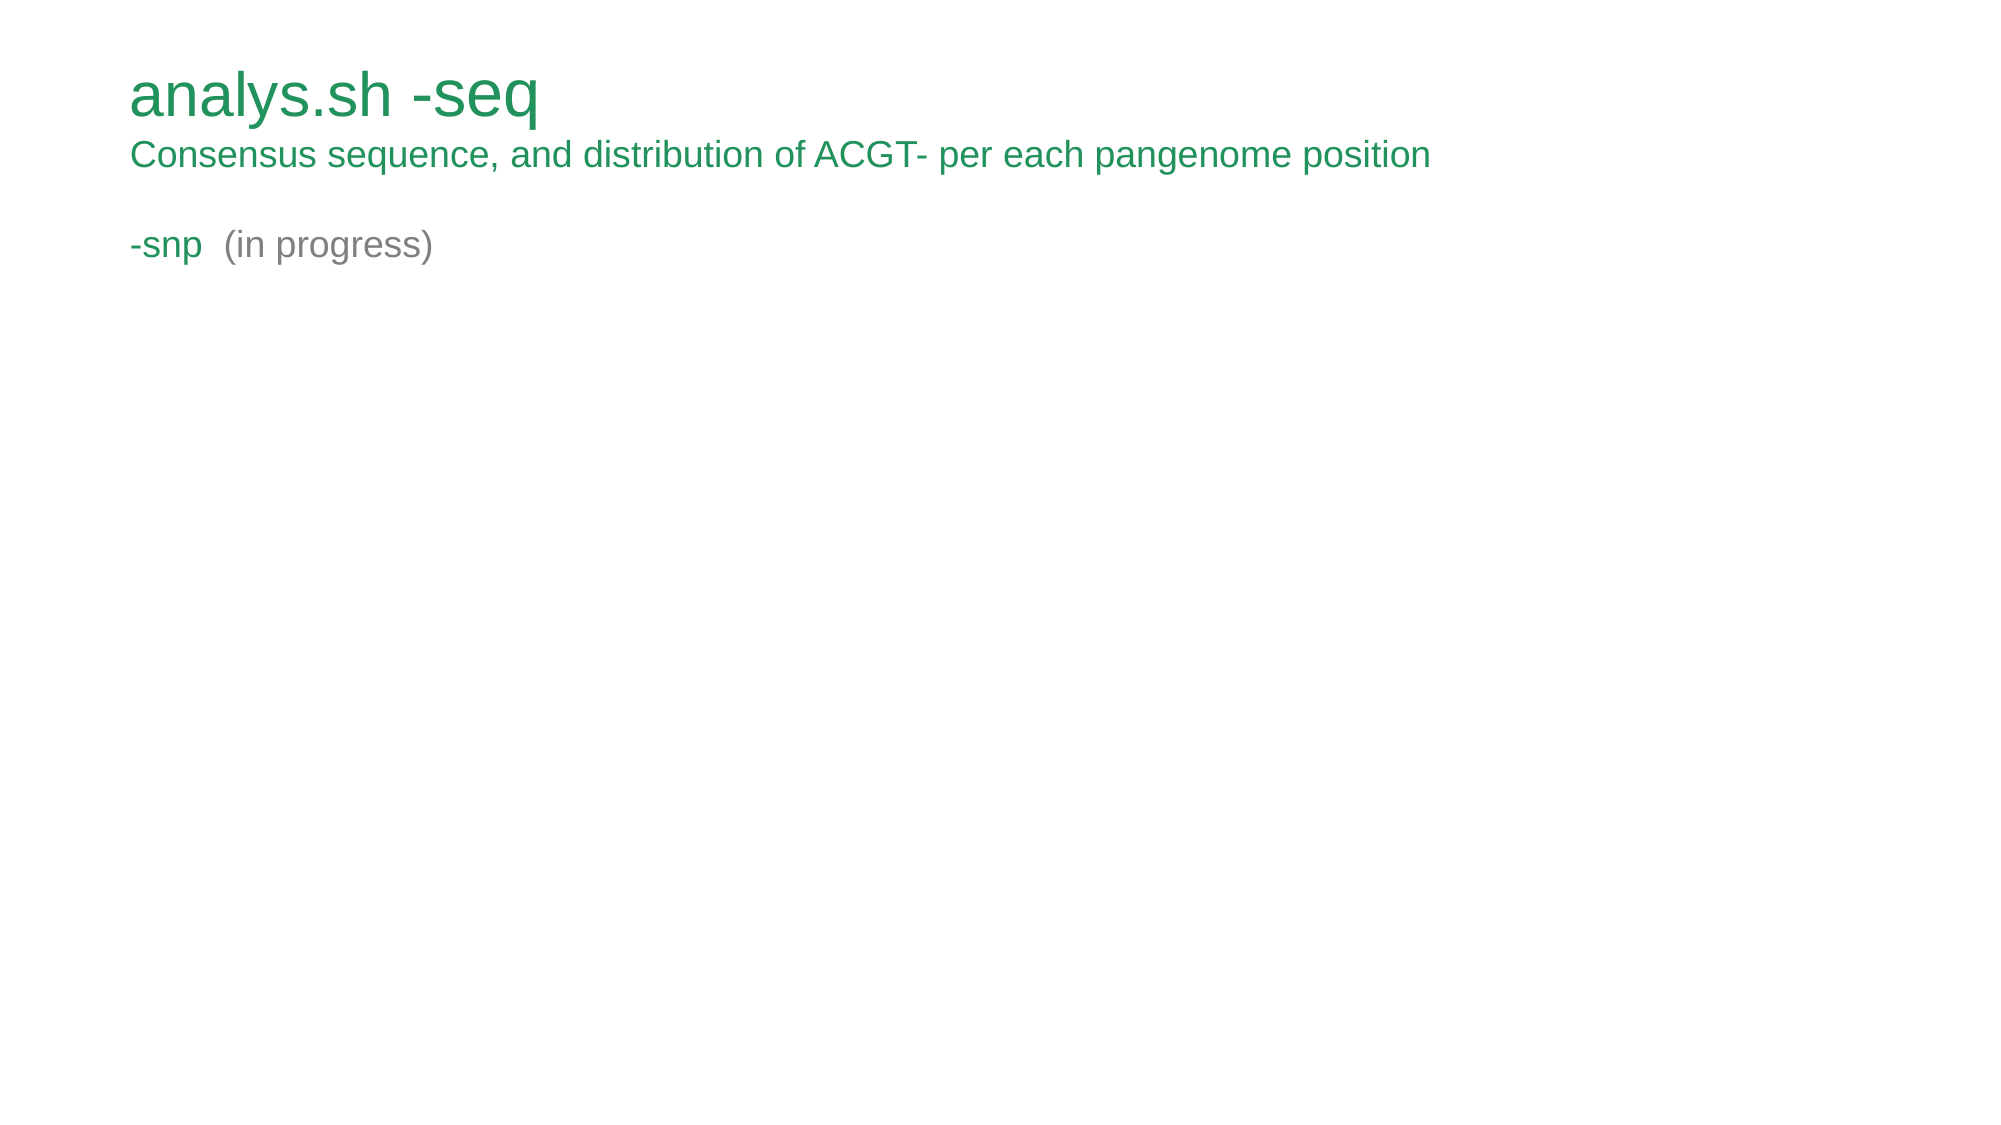

analys.sh -seq
Consensus sequence, and distribution of ACGT- per each pangenome position

-snp  (in progress)